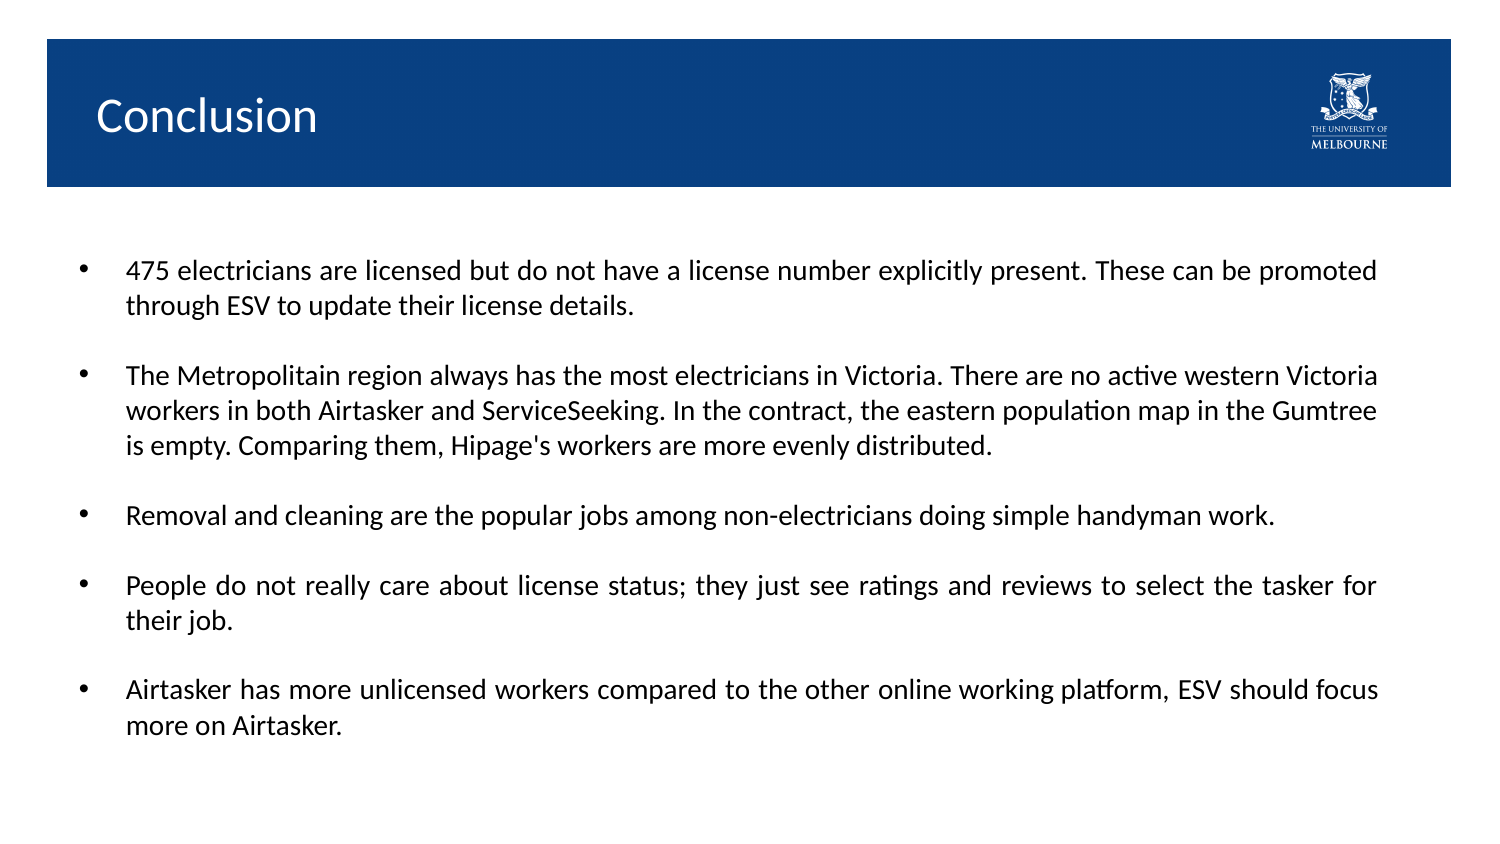

# Conclusion
475 electricians are licensed but do not have a license number explicitly present. These can be promoted through ESV to update their license details.

The Metropolitain region always has the most electricians in Victoria. There are no active western Victoria workers in both Airtasker and ServiceSeeking. In the contract, the eastern population map in the Gumtree is empty. Comparing them, Hipage's workers are more evenly distributed.

Removal and cleaning are the popular jobs among non-electricians doing simple handyman work.

People do not really care about license status; they just see ratings and reviews to select the tasker for their job.

Airtasker has more unlicensed workers compared to the other online working platform, ESV should focus more on Airtasker.